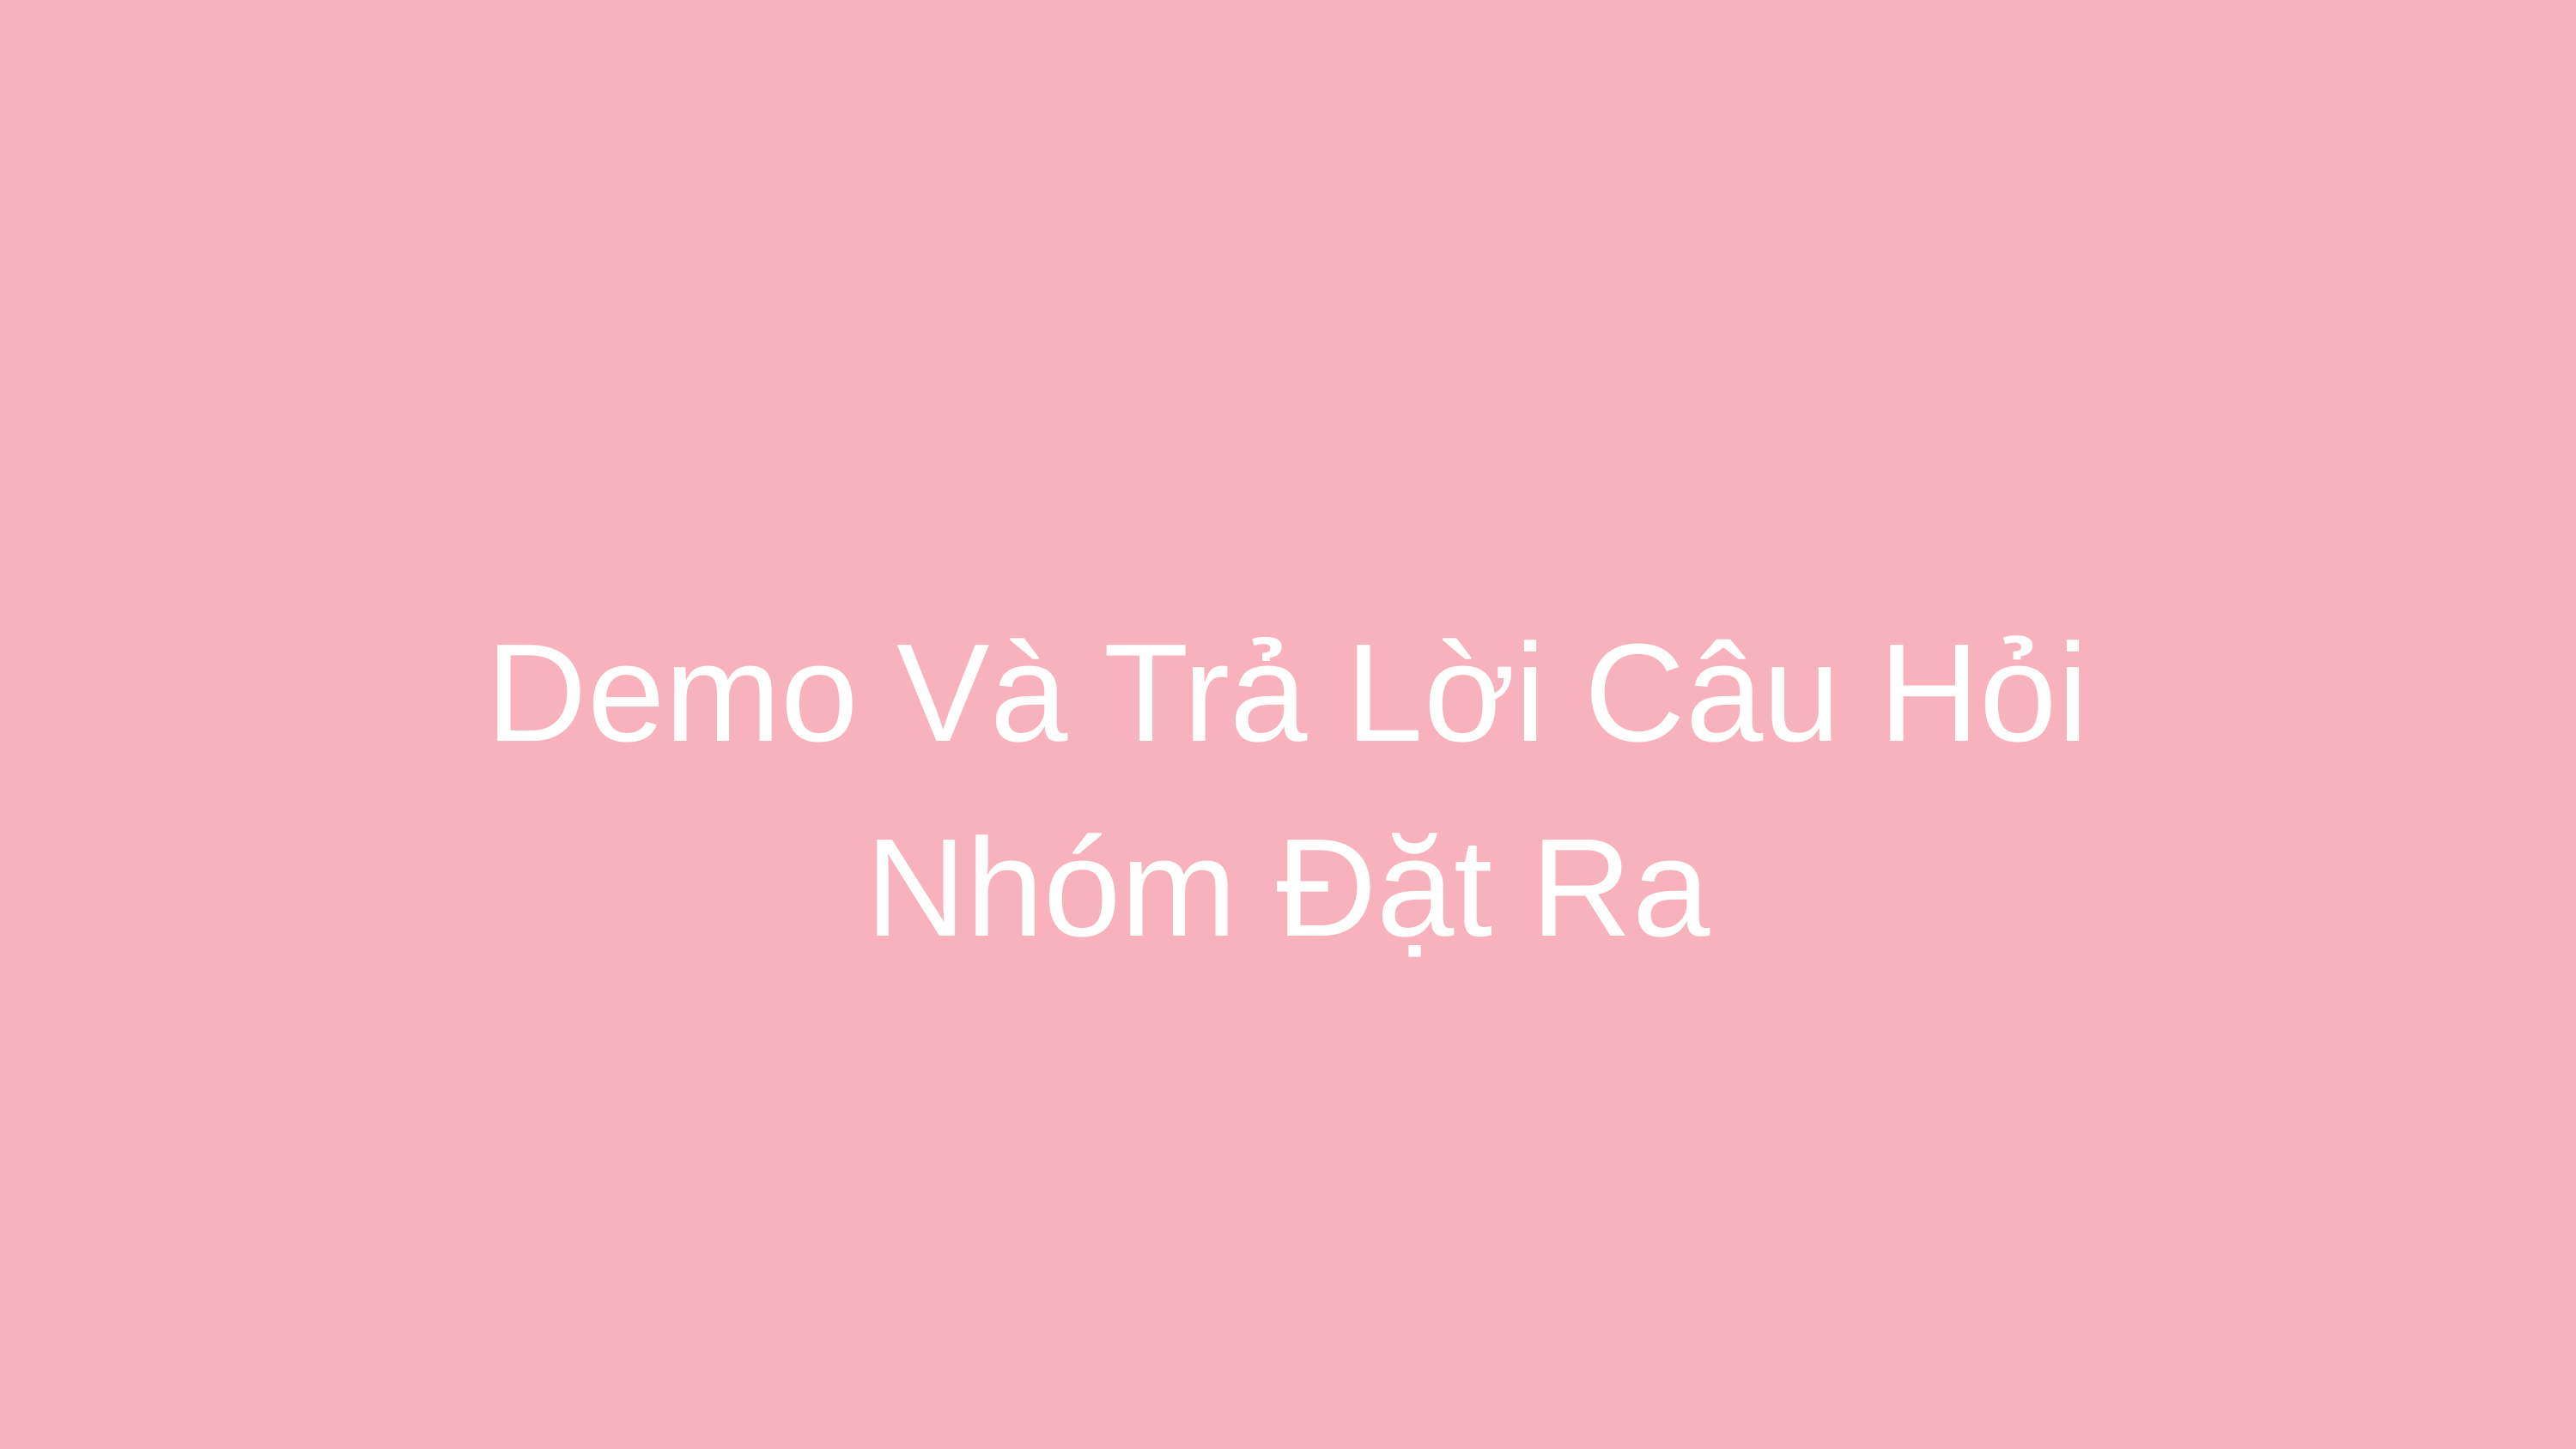

Demo Và Trả Lời Câu Hỏi Nhóm Đặt Ra